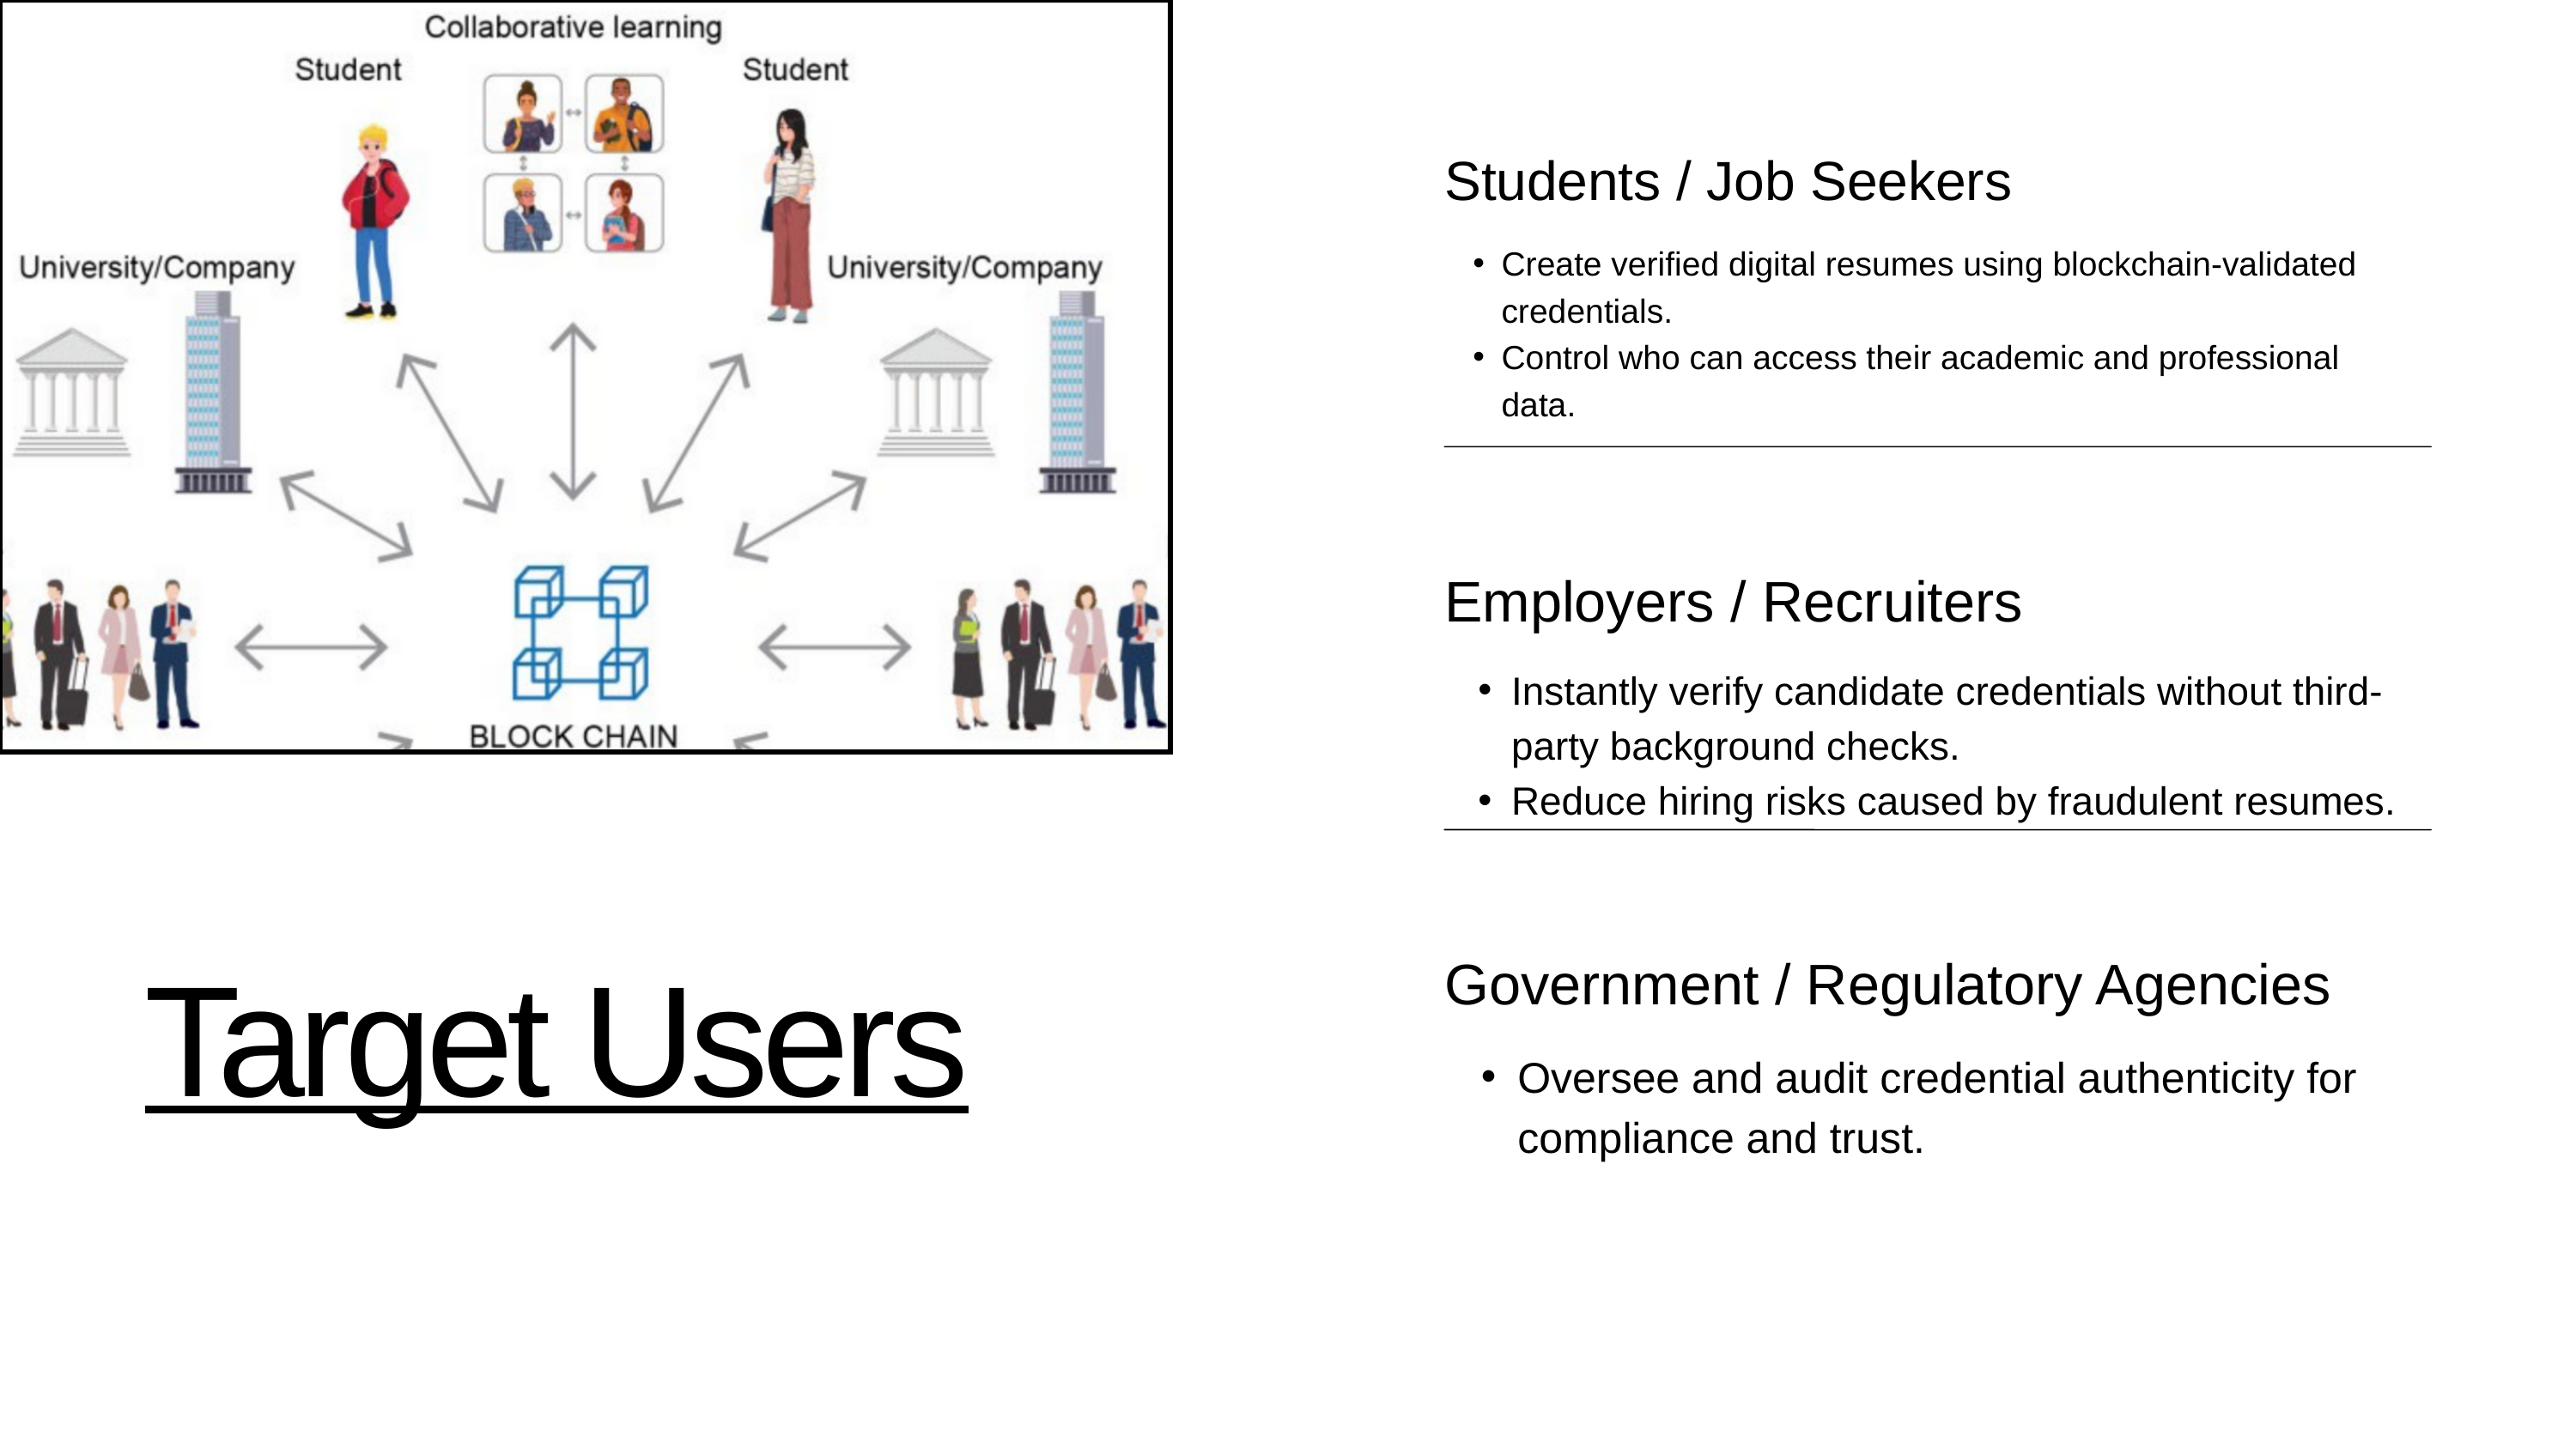

Students / Job Seekers
Create verified digital resumes using blockchain-validated credentials.
Control who can access their academic and professional data.

Employers / Recruiters
Instantly verify candidate credentials without third-party background checks.
Reduce hiring risks caused by fraudulent resumes.

Target Users
Government / Regulatory Agencies
Oversee and audit credential authenticity for compliance and trust.